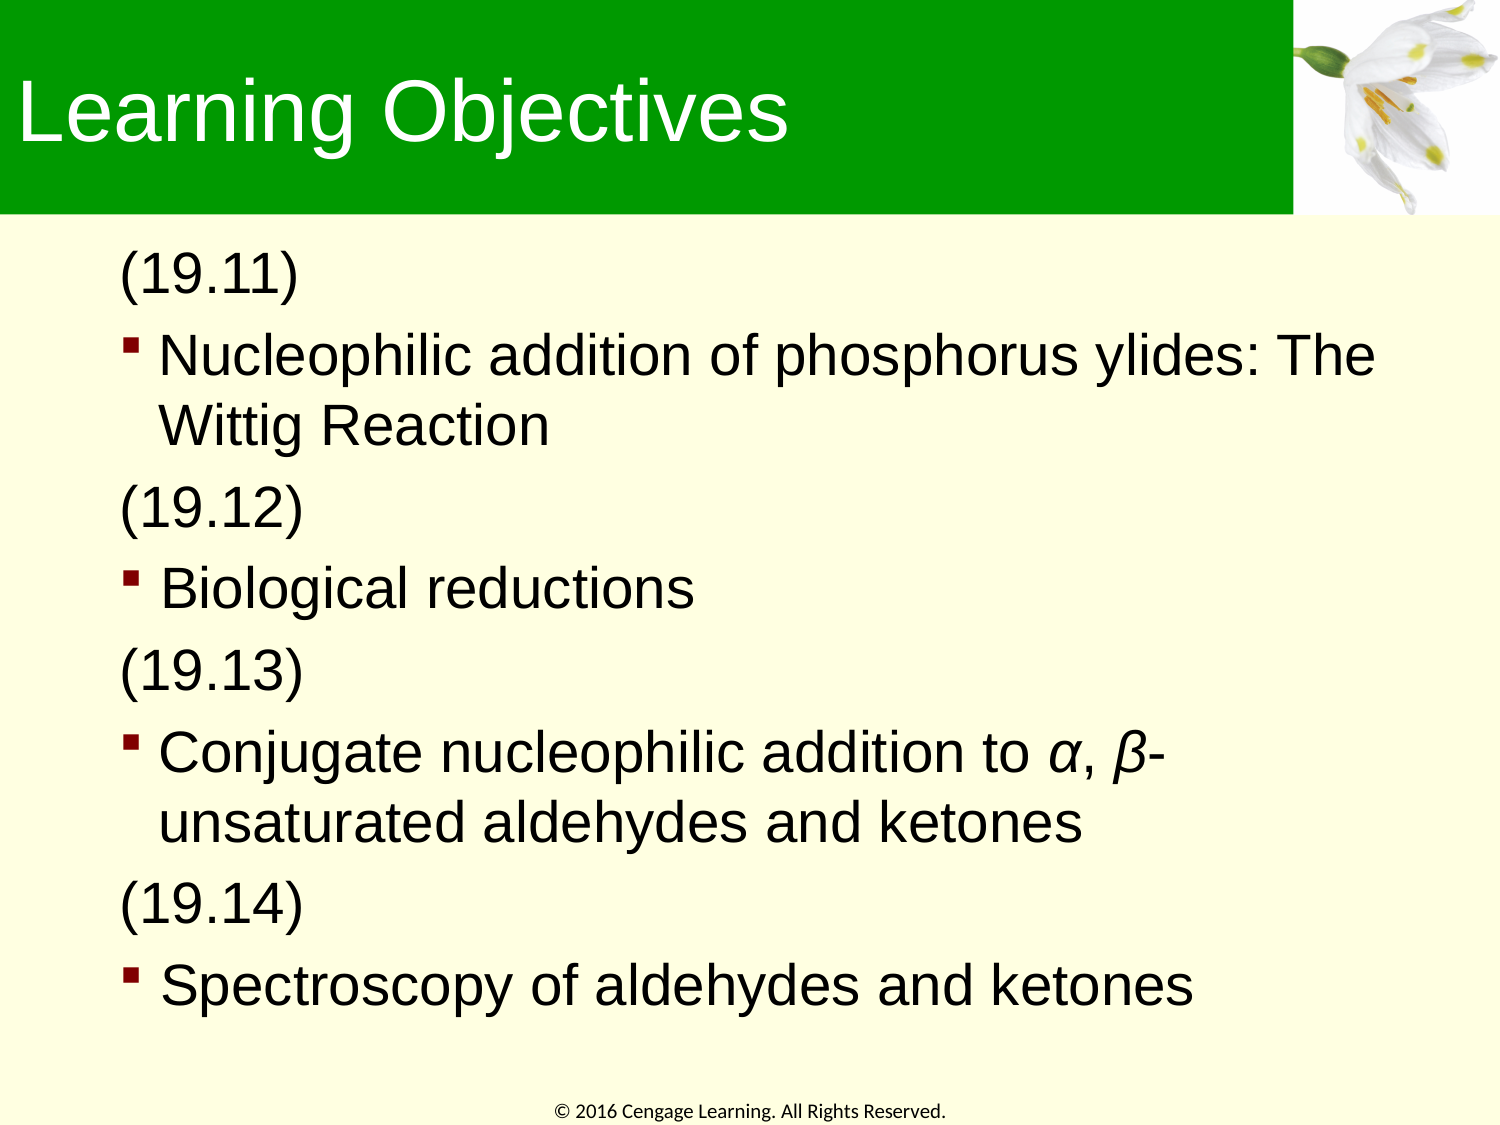

# Learning Objectives
(19.11)
Nucleophilic addition of phosphorus ylides: The Wittig Reaction
(19.12)
 Biological reductions
(19.13)
Conjugate nucleophilic addition to α, β-unsaturated aldehydes and ketones
(19.14)
 Spectroscopy of aldehydes and ketones